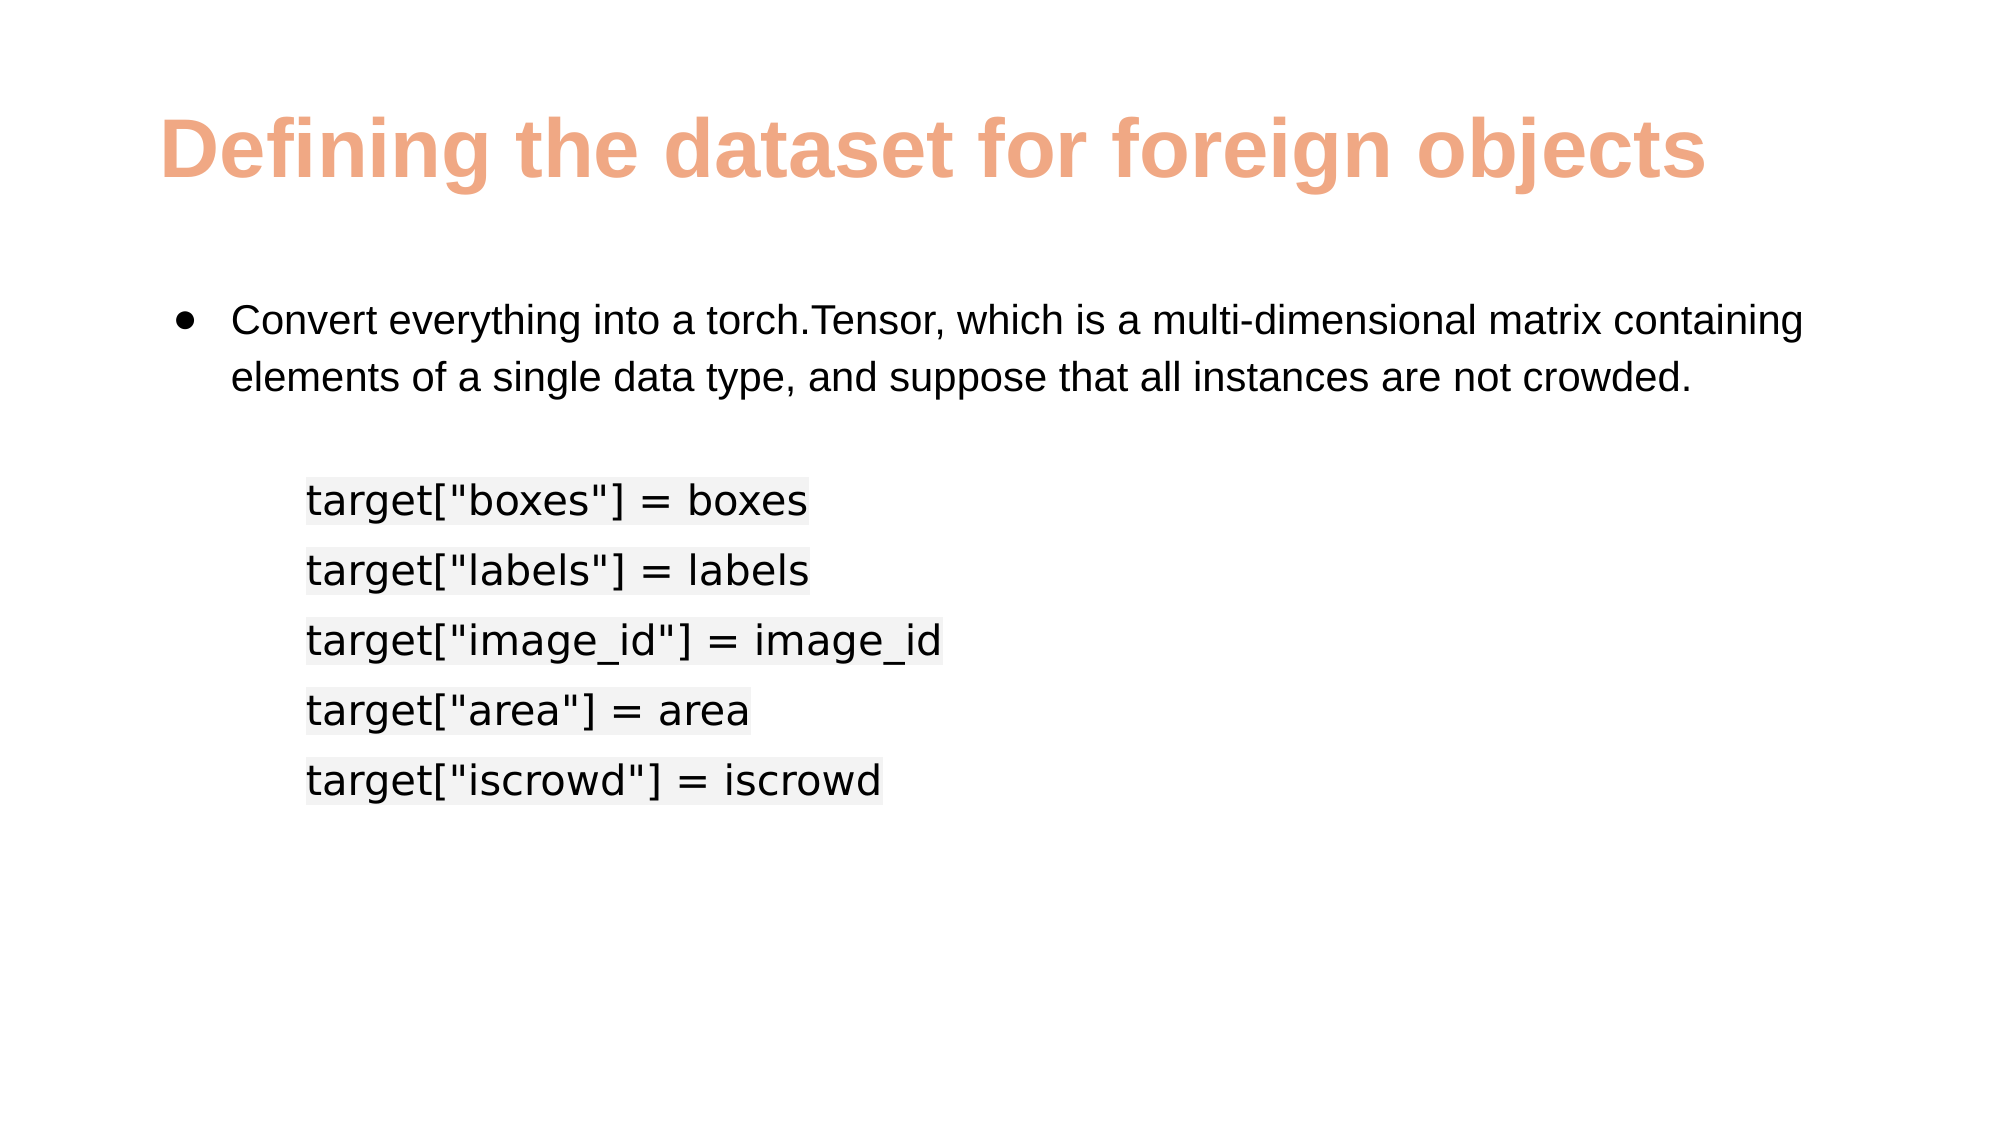

Defining the dataset for foreign objects
Convert everything into a torch.Tensor, which is a multi-dimensional matrix containing elements of a single data type, and suppose that all instances are not crowded.

target["boxes"] = boxes
target["labels"] = labels
target["image_id"] = image_id
target["area"] = area
target["iscrowd"] = iscrowd